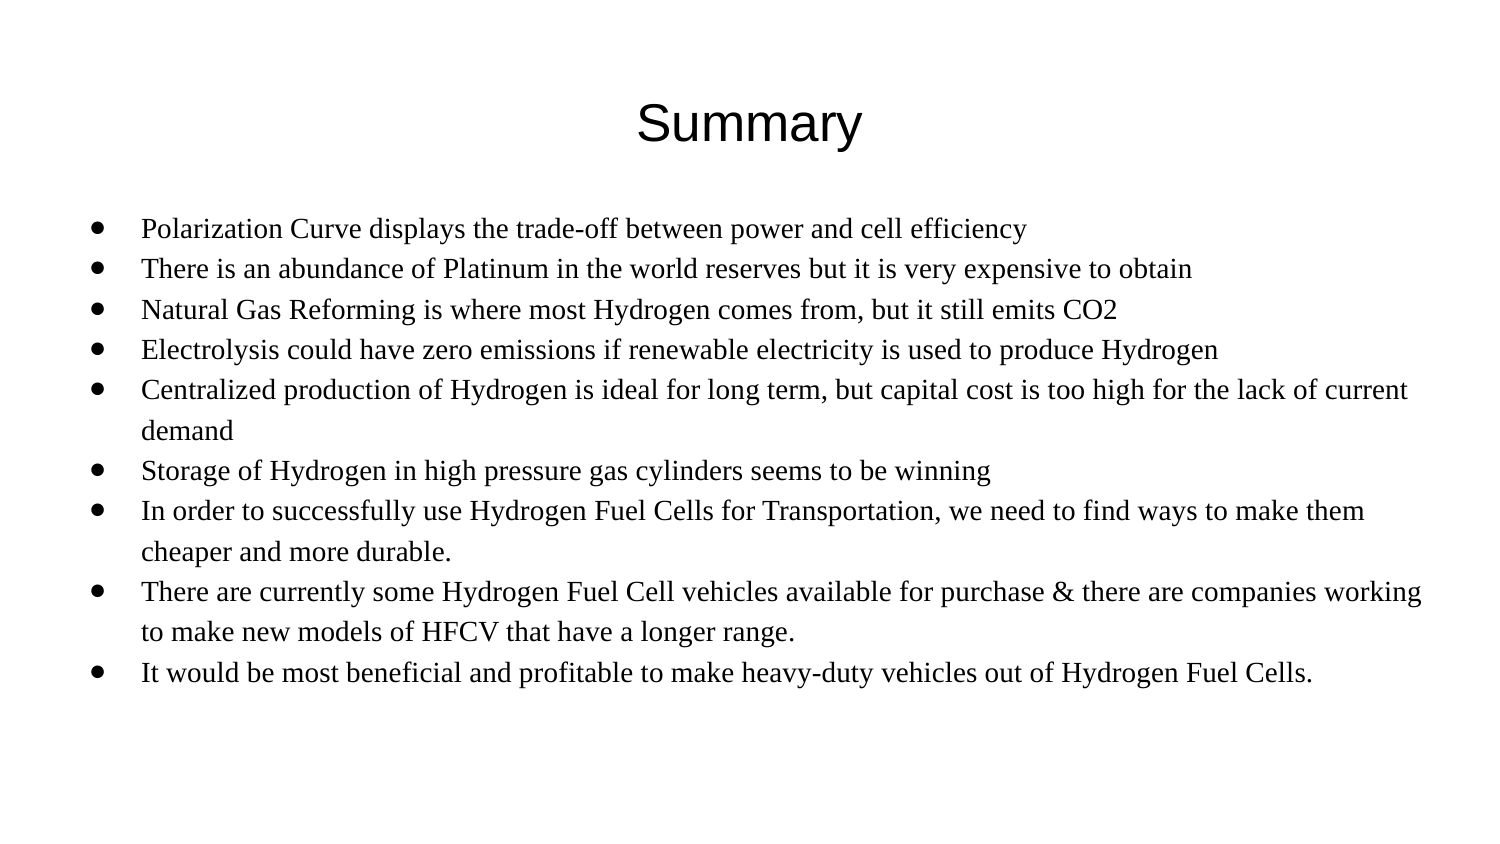

# Summary
Polarization Curve displays the trade-off between power and cell efficiency
There is an abundance of Platinum in the world reserves but it is very expensive to obtain
Natural Gas Reforming is where most Hydrogen comes from, but it still emits CO2
Electrolysis could have zero emissions if renewable electricity is used to produce Hydrogen
Centralized production of Hydrogen is ideal for long term, but capital cost is too high for the lack of current demand
Storage of Hydrogen in high pressure gas cylinders seems to be winning
In order to successfully use Hydrogen Fuel Cells for Transportation, we need to find ways to make them cheaper and more durable.
There are currently some Hydrogen Fuel Cell vehicles available for purchase & there are companies working to make new models of HFCV that have a longer range.
It would be most beneficial and profitable to make heavy-duty vehicles out of Hydrogen Fuel Cells.